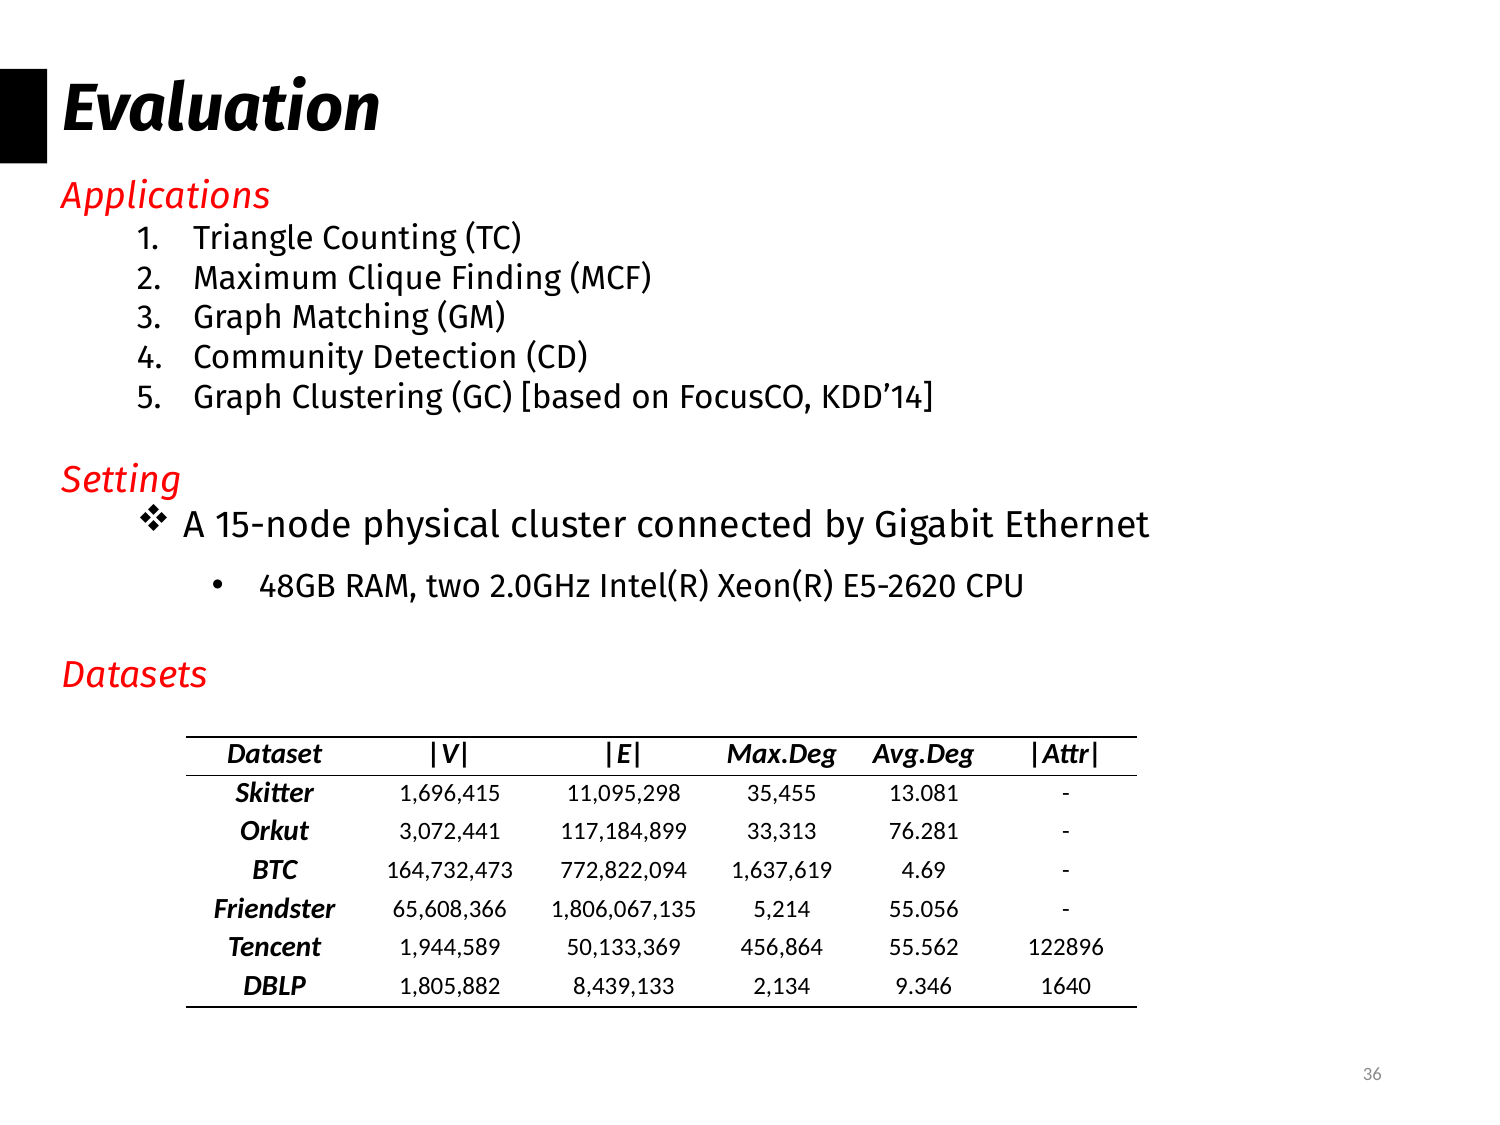

# Evaluation

Applications
Triangle Counting (TC)
Maximum Clique Finding (MCF)
Graph Matching (GM)
Community Detection (CD)
Graph Clustering (GC) [based on FocusCO, KDD’14]

Setting
A 15-node physical cluster connected by Gigabit Ethernet
48GB RAM, two 2.0GHz Intel(R) Xeon(R) E5-2620 CPU

Datasets
| Dataset | |V| | |E| | Max.Deg | Avg.Deg | |Attr| |
| --- | --- | --- | --- | --- | --- |
| Skitter | 1,696,415 | 11,095,298 | 35,455 | 13.081 | - |
| Orkut | 3,072,441 | 117,184,899 | 33,313 | 76.281 | - |
| BTC | 164,732,473 | 772,822,094 | 1,637,619 | 4.69 | - |
| Friendster | 65,608,366 | 1,806,067,135 | 5,214 | 55.056 | - |
| Tencent | 1,944,589 | 50,133,369 | 456,864 | 55.562 | 122896 |
| DBLP | 1,805,882 | 8,439,133 | 2,134 | 9.346 | 1640 |
36